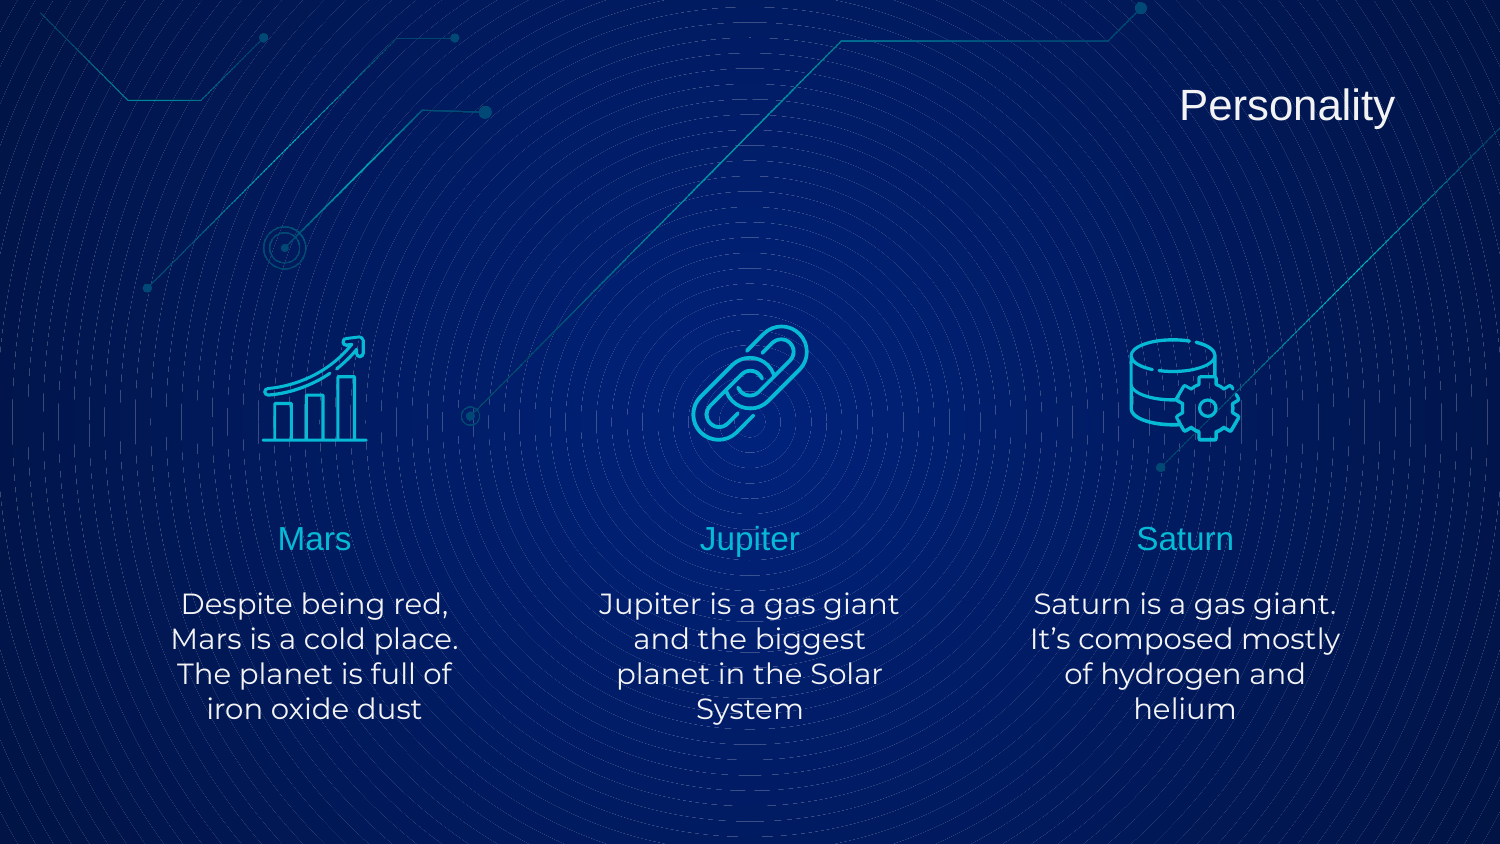

# Personality

Mars
Jupiter
Saturn
Despite being red,
Mars is a cold place.
The planet is full of
iron oxide dust
Jupiter is a gas giant
and the biggest planet in the Solar System
Saturn is a gas giant. It’s composed mostly of hydrogen and helium